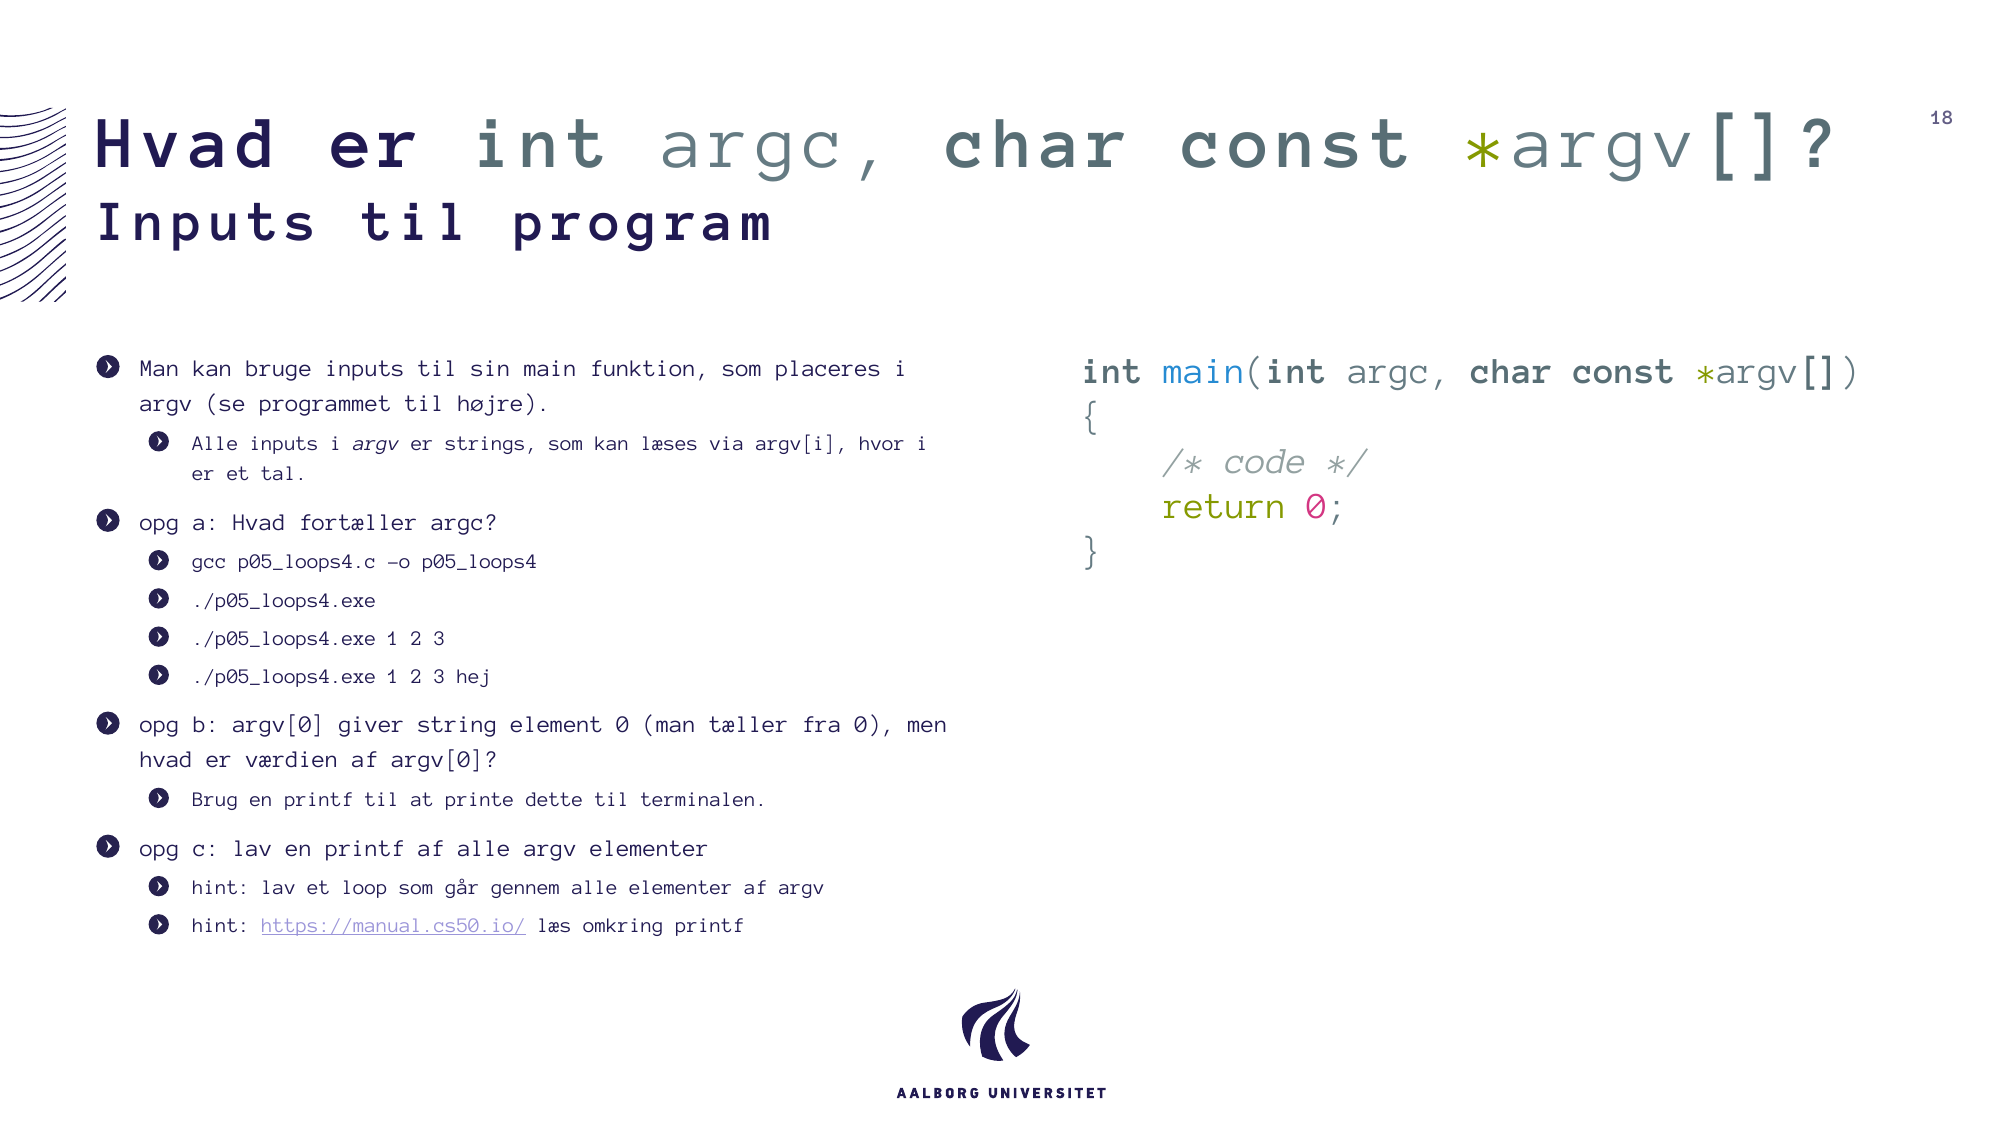

# Hvad er int argc, char const *argv[]? Inputs til program
18
Man kan bruge inputs til sin main funktion, som placeres i argv (se programmet til højre).
Alle inputs i argv er strings, som kan læses via argv[i], hvor i er et tal.
opg a: Hvad fortæller argc?
gcc p05_loops4.c -o p05_loops4
./p05_loops4.exe
./p05_loops4.exe 1 2 3
./p05_loops4.exe 1 2 3 hej
opg b: argv[0] giver string element 0 (man tæller fra 0), men hvad er værdien af argv[0]?
Brug en printf til at printe dette til terminalen.
opg c: lav en printf af alle argv elementer
hint: lav et loop som går gennem alle elementer af argv
hint: https://manual.cs50.io/ læs omkring printf

int main(int argc, char const *argv[])
{
    /* code */
    return 0;
}